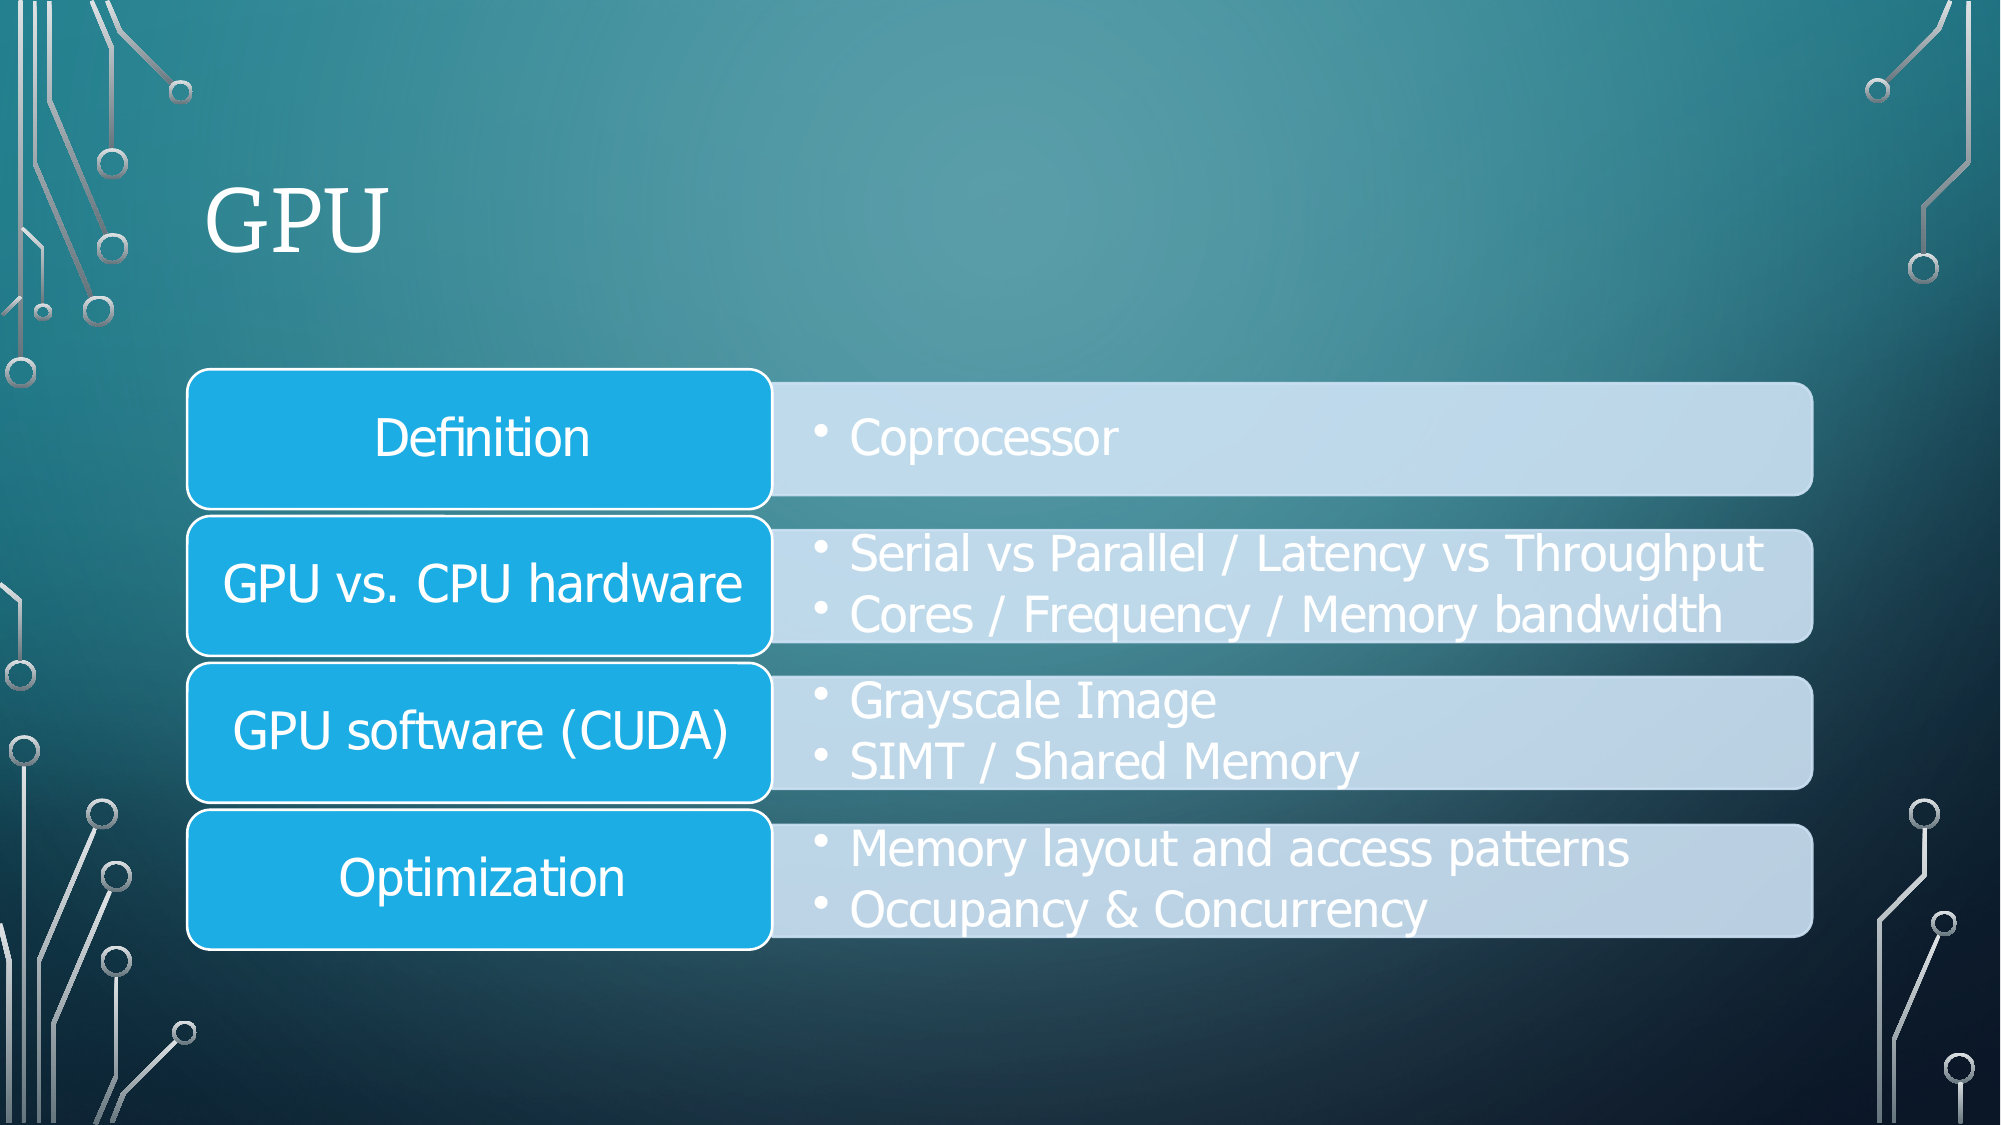

# GPU
Coprocessor
Definition
Serial vs Parallel / Latency vs Throughput
Cores / Frequency / Memory bandwidth
GPU vs. CPU hardware
Grayscale Image
SIMT / Shared Memory
GPU software (CUDA)
Memory layout and access patterns
Occupancy & Concurrency
Optimization